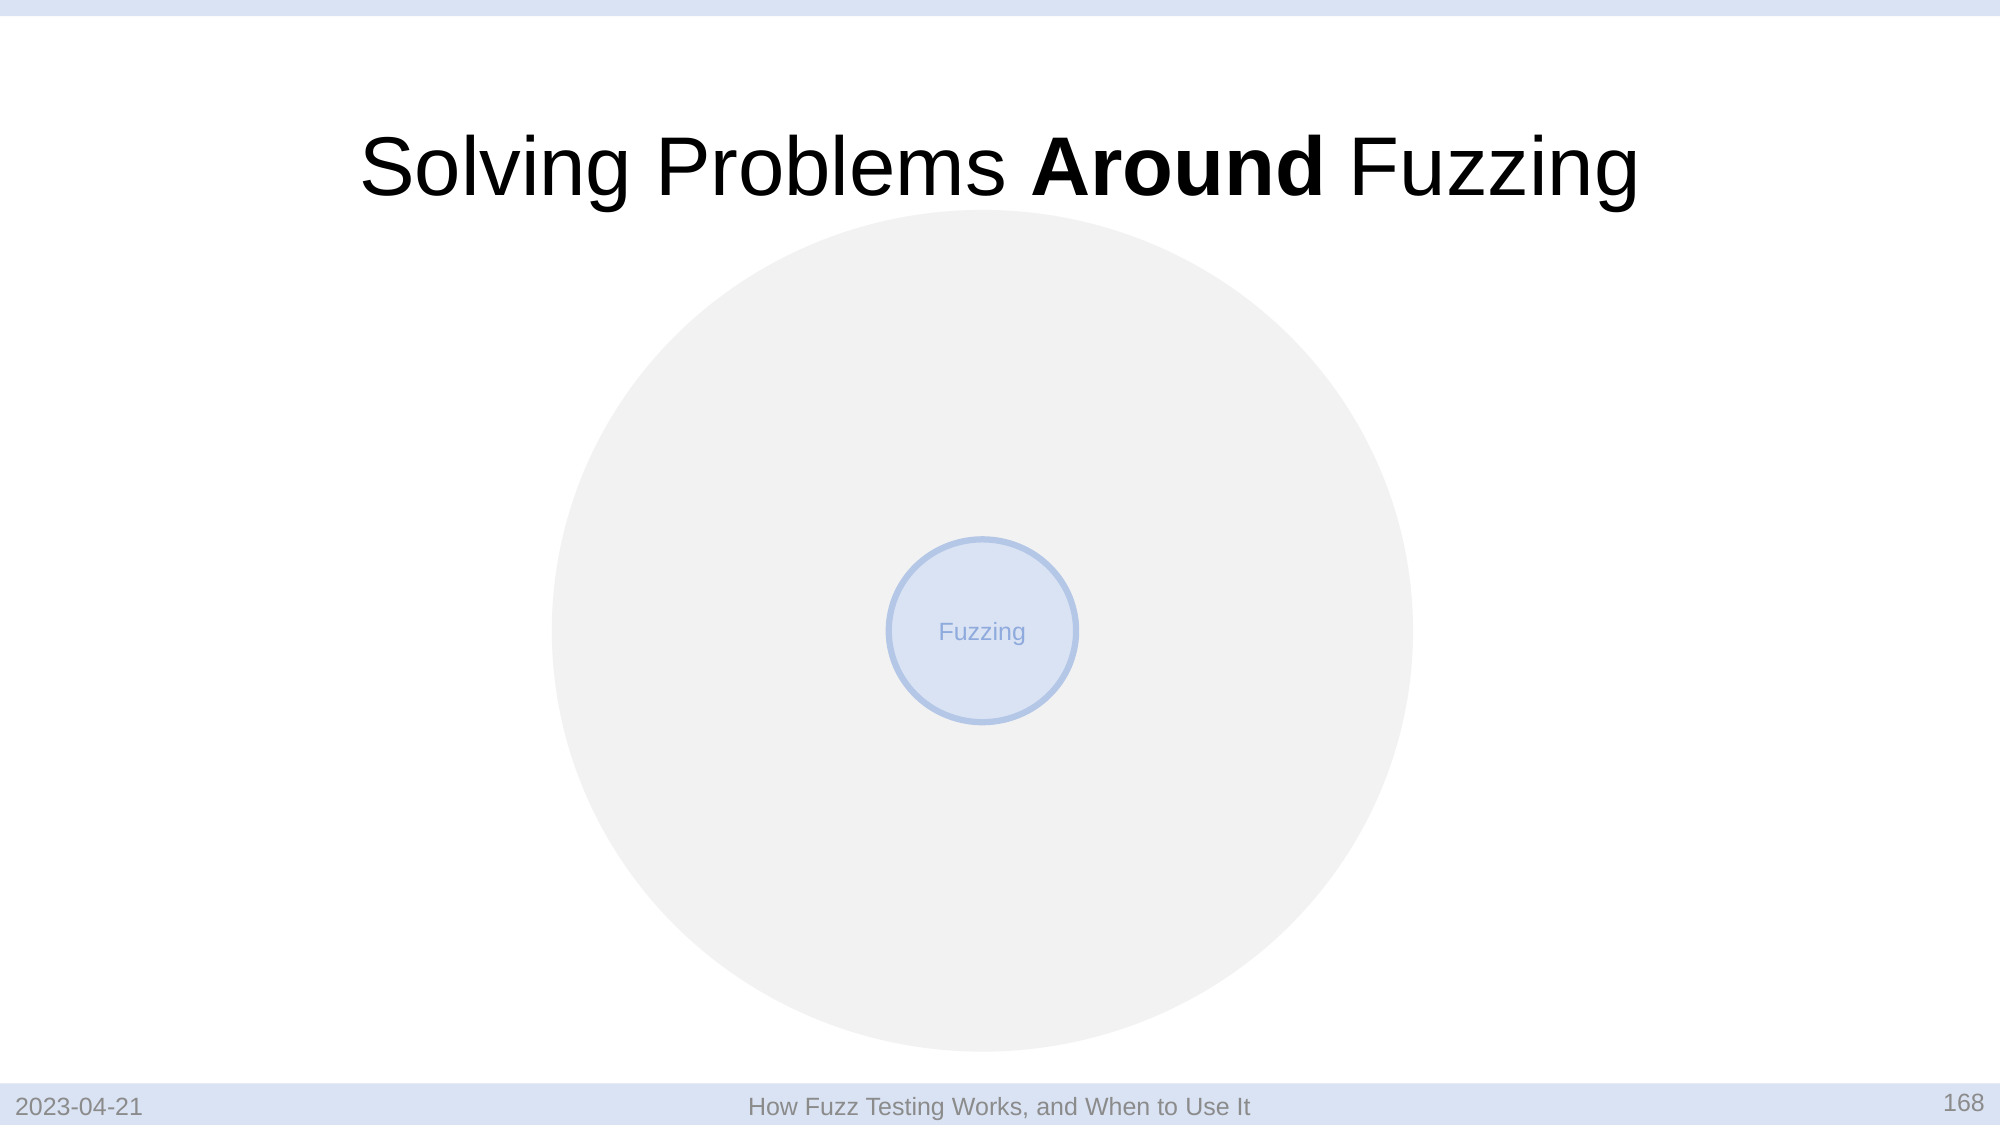

# Solving Problems Around Fuzzing

Fuzzing
168
2023-04-21
How Fuzz Testing Works, and When to Use It